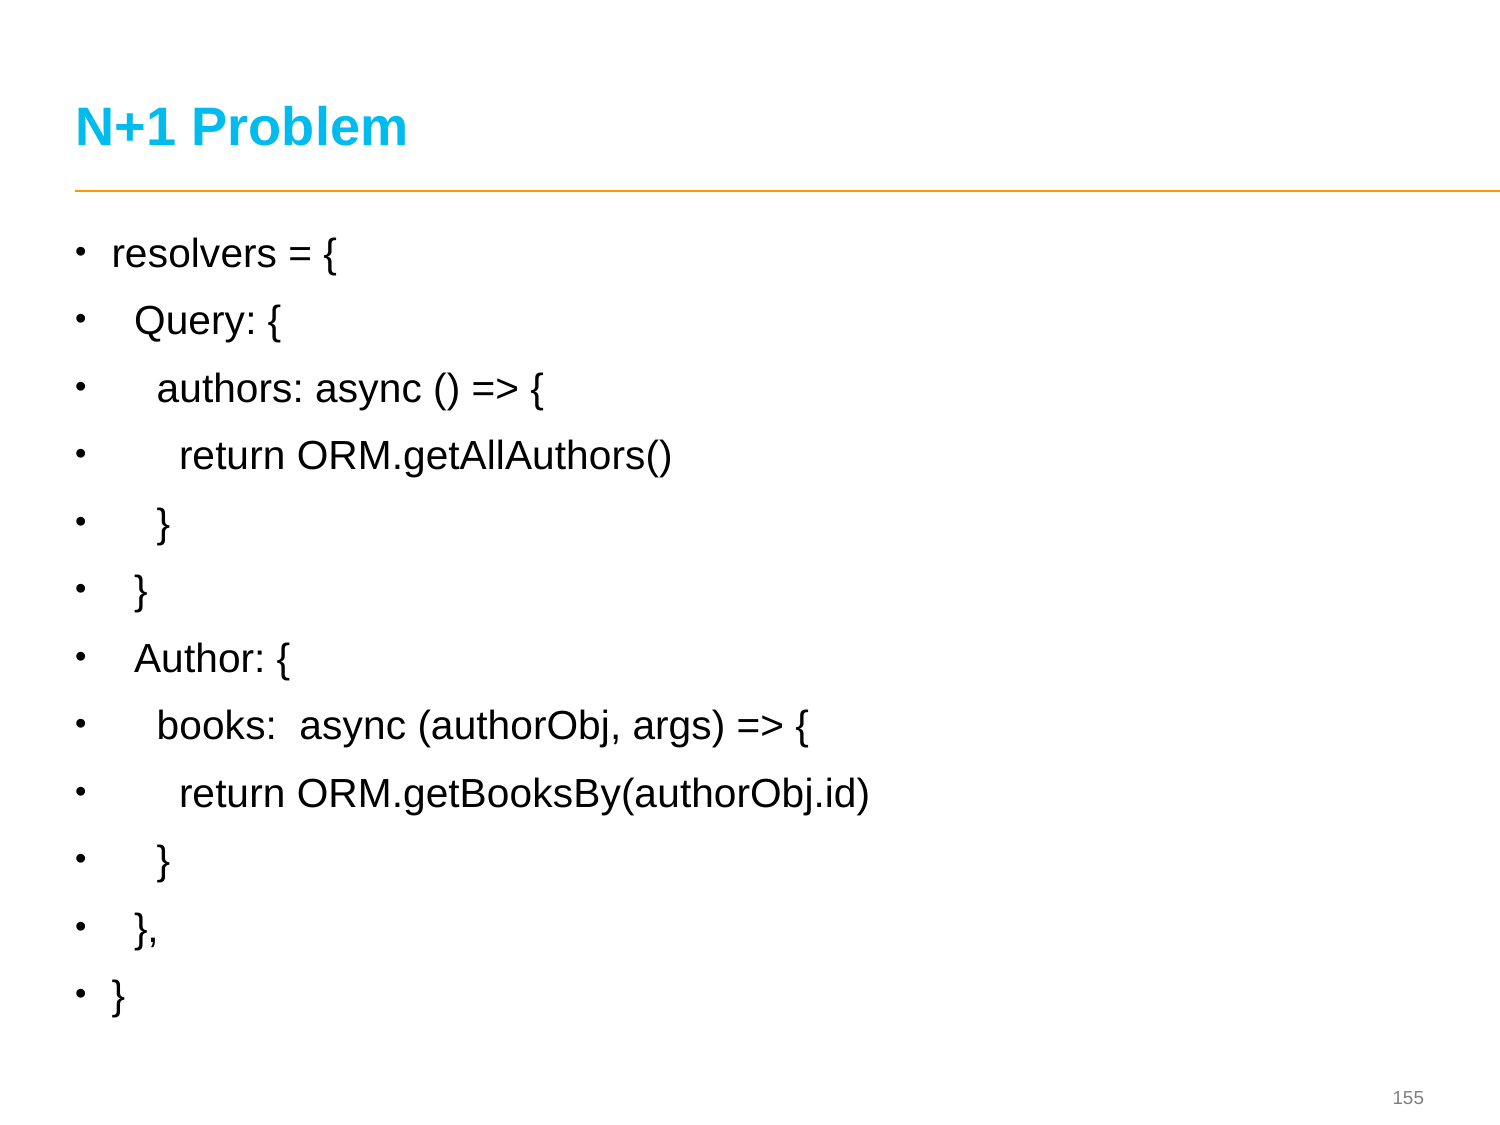

# N+1 Problem
resolvers = {
  Query: {
    authors: async () => {
      return ORM.getAllAuthors()
    }
  }
  Author: {
    books:  async (authorObj, args) => {
      return ORM.getBooksBy(authorObj.id)
    }
  },
}